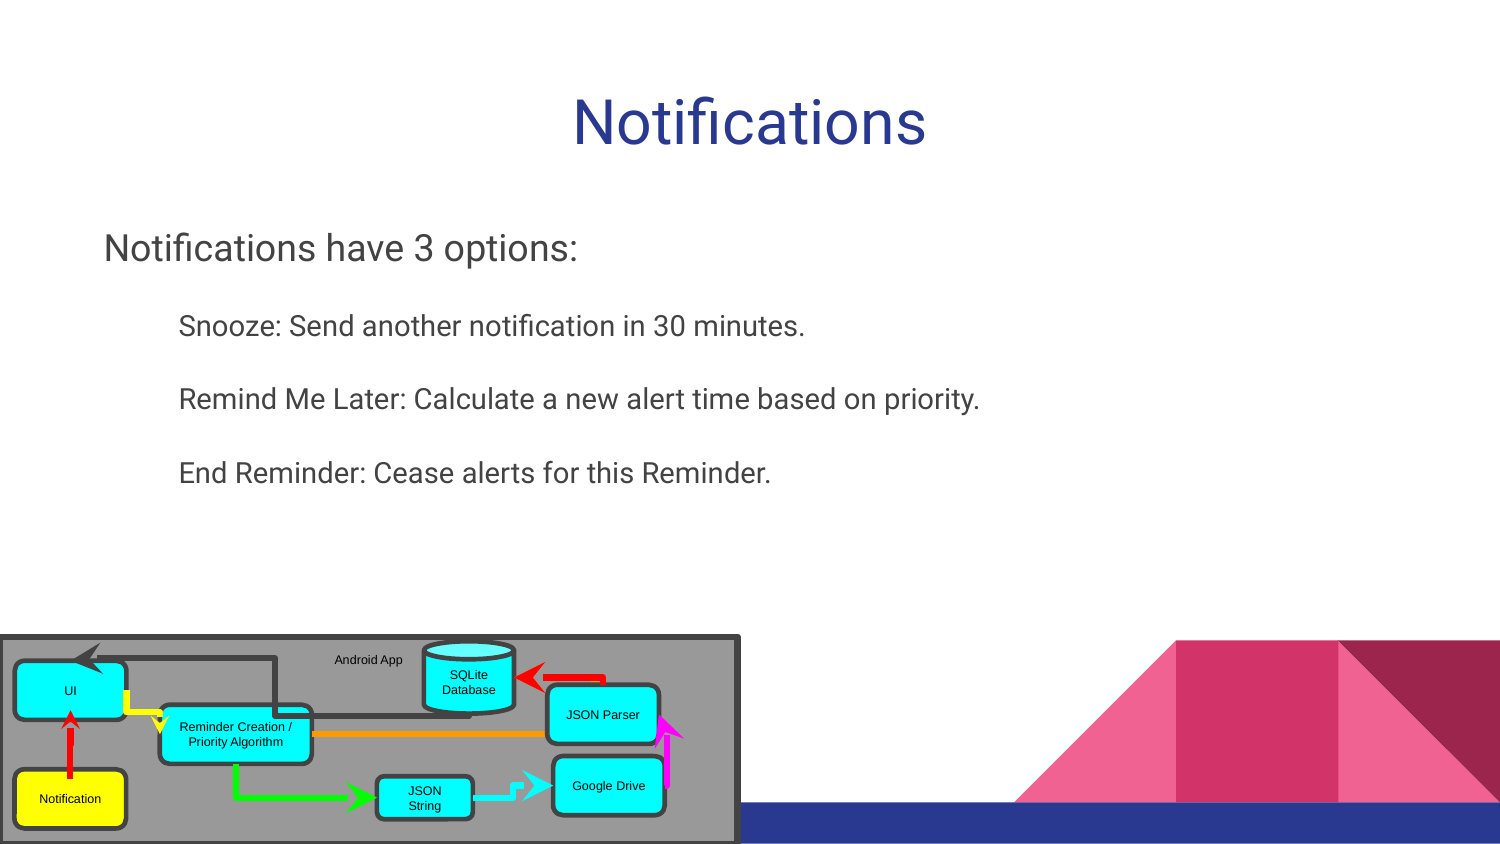

# Notifications

Notifications have 3 options:
Snooze: Send another notification in 30 minutes.
Remind Me Later: Calculate a new alert time based on priority.
End Reminder: Cease alerts for this Reminder.
Android App
SQLite Database
UI
Reminder Creation / Priority Algorithm
Notification
JSON String
JSON Parser
Google Drive

Notification
UI
SQLite Database
Priority Algorithm
JSON